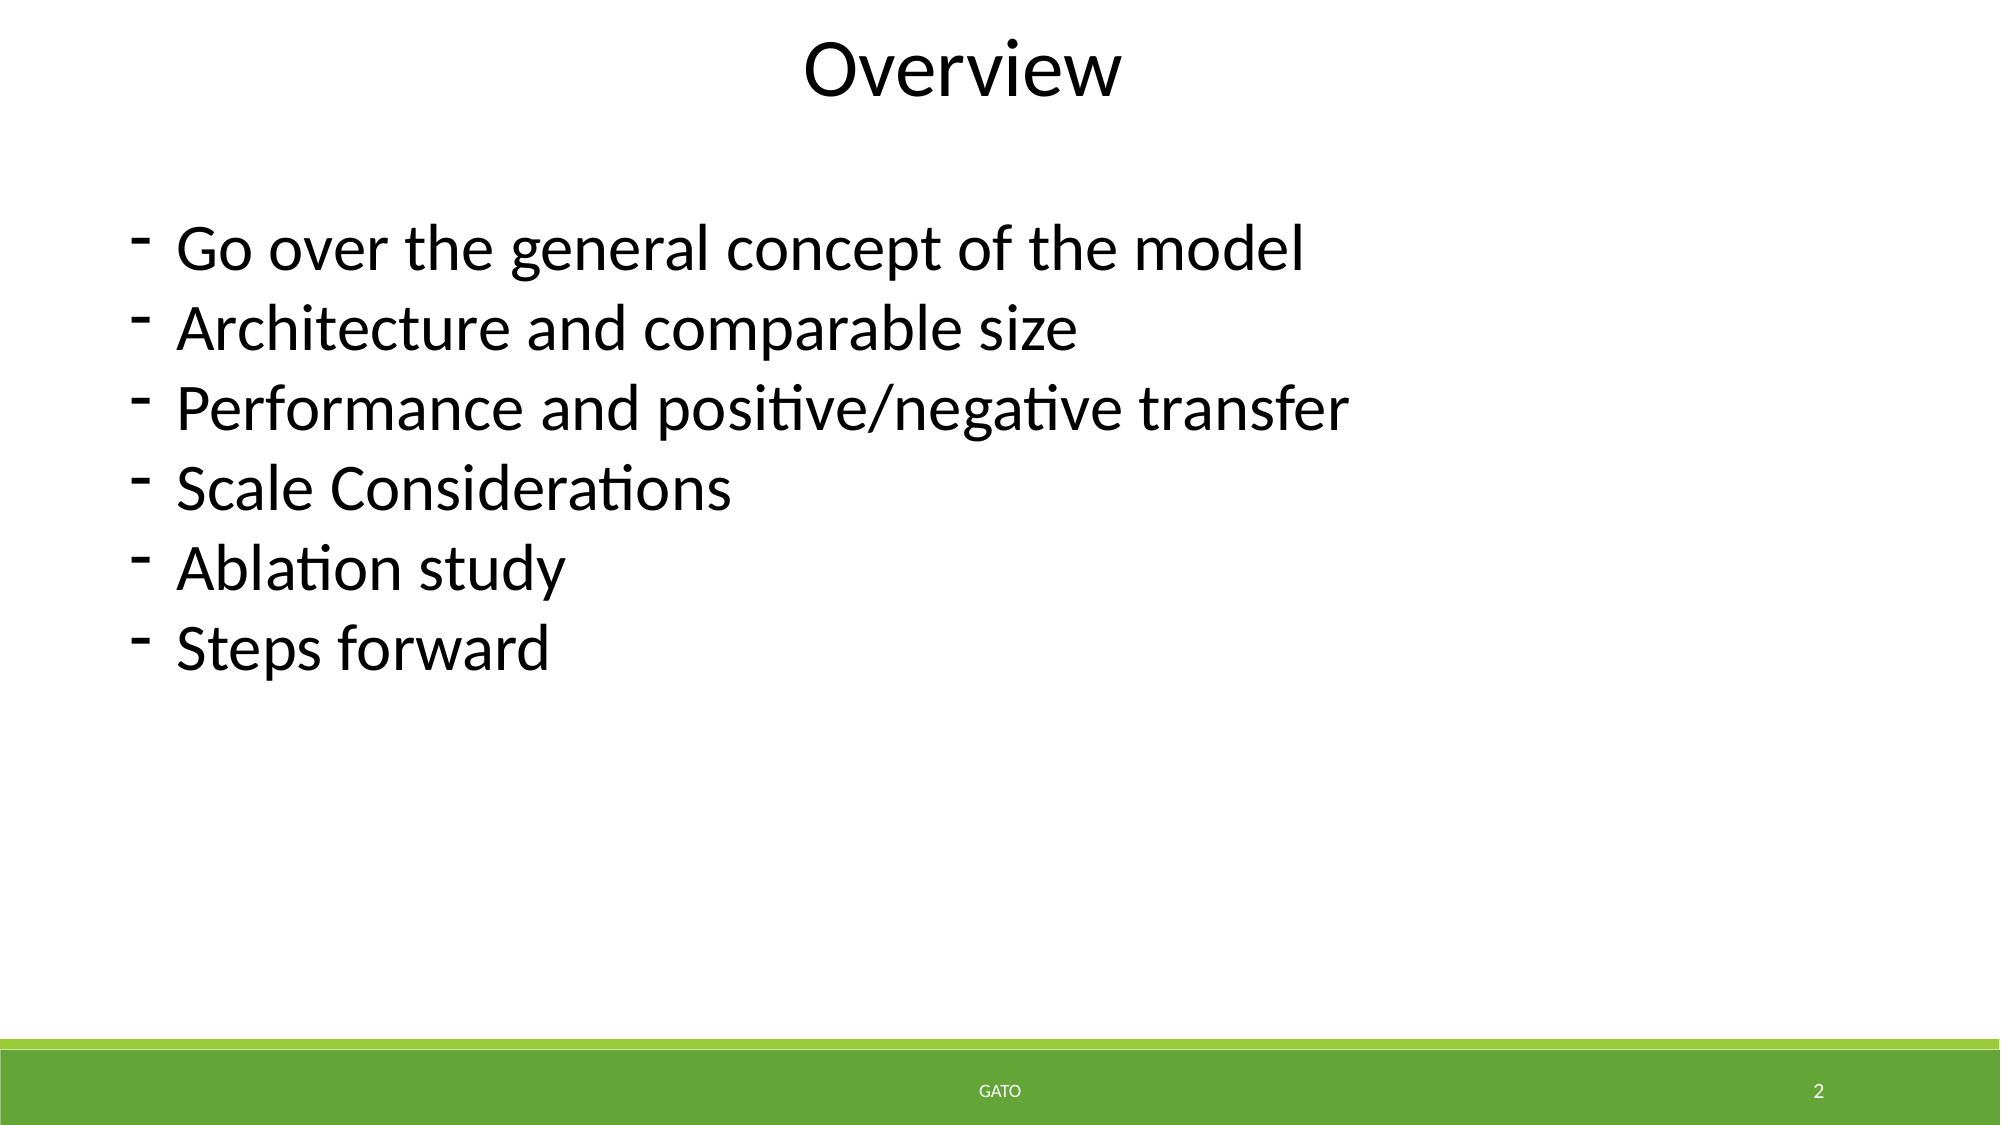

Overview
Go over the general concept of the model
Architecture and comparable size
Performance and positive/negative transfer
Scale Considerations
Ablation study
Steps forward

GATO
2